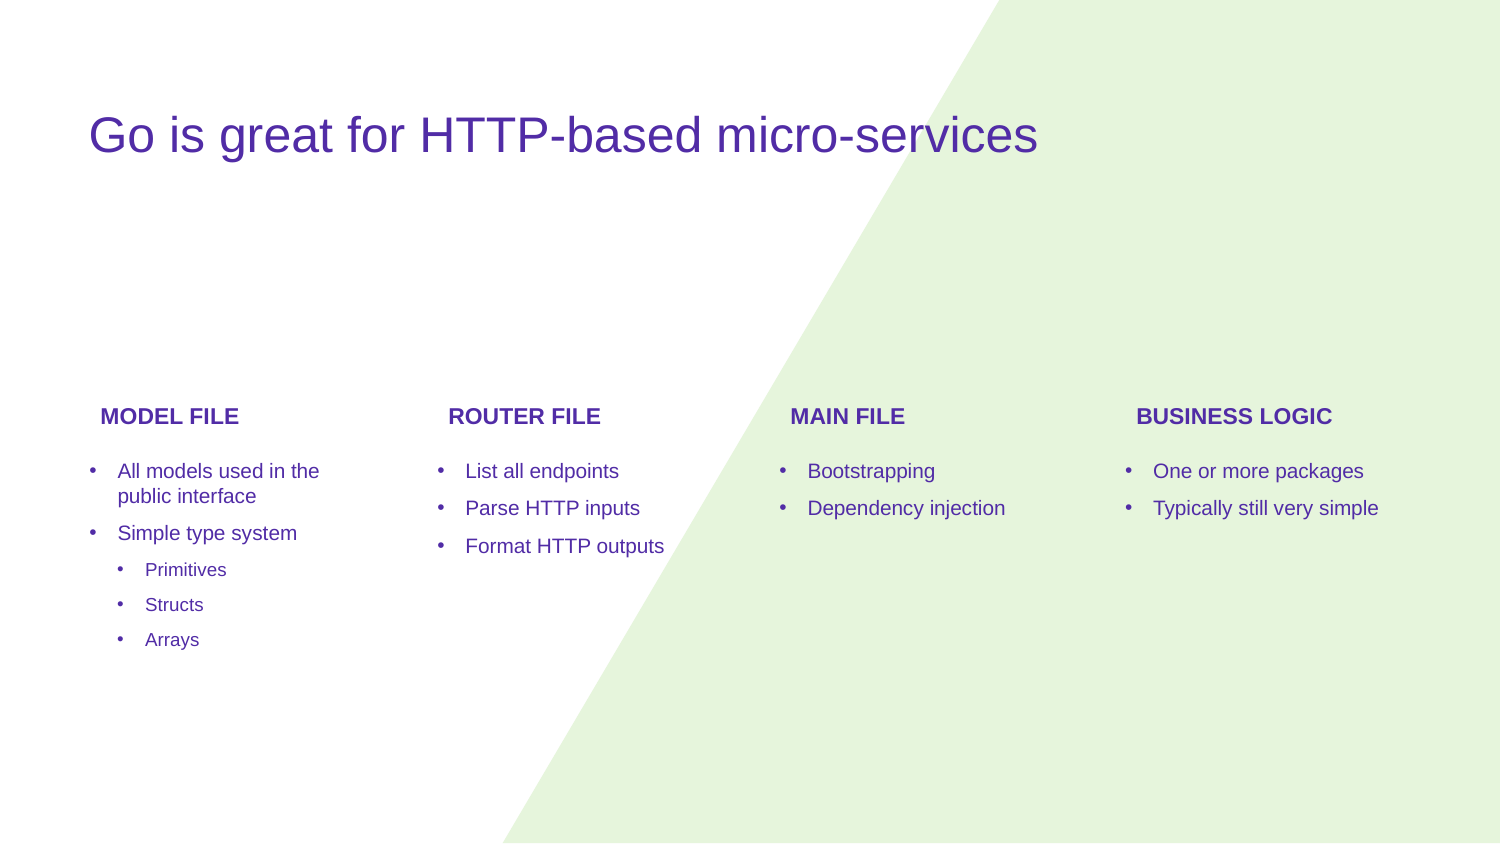

# Go is great for HTTP-based micro-services
Model file
Router file
Main file
Business logic
List all endpoints
Parse HTTP inputs
Format HTTP outputs

Bootstrapping
Dependency injection
One or more packages
Typically still very simple
All models used in the public interface
Simple type system
Primitives
Structs
Arrays